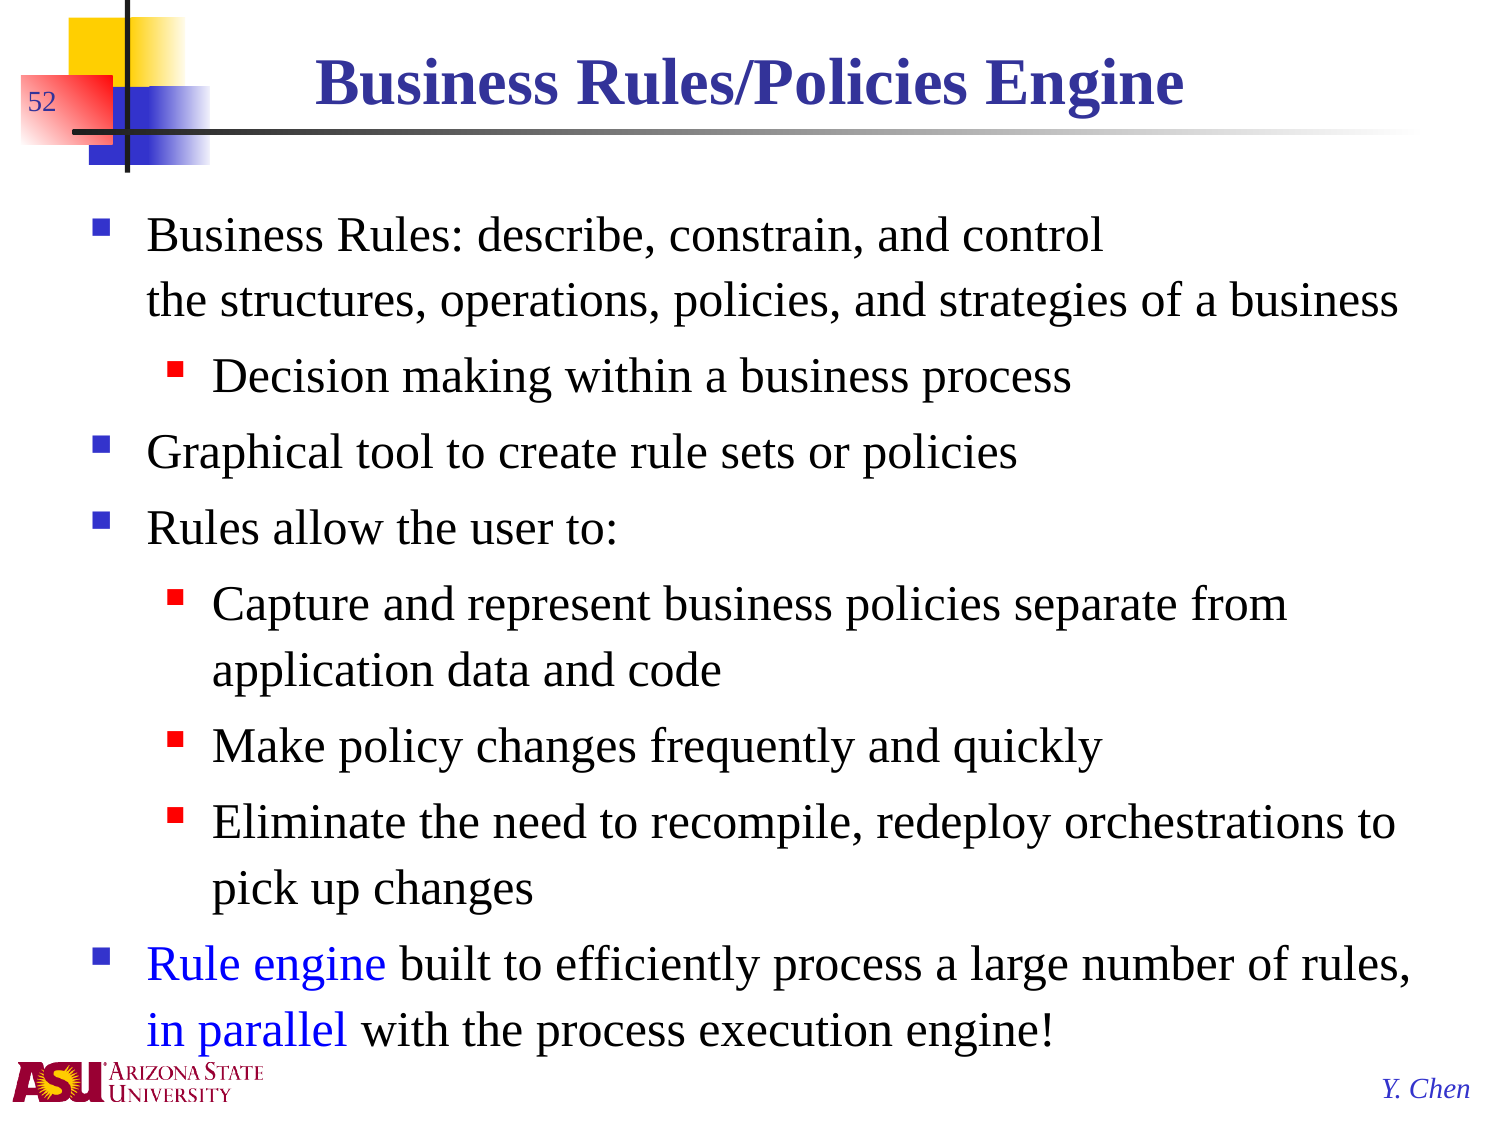

# Business Rules/Policies Engine
52
Business Rules: describe, constrain, and control
the structures, operations, policies, and strategies of a business
Decision making within a business process
Graphical tool to create rule sets or policies
Rules allow the user to:
Capture and represent business policies separate from application data and code
Make policy changes frequently and quickly
Eliminate the need to recompile, redeploy orchestrations to pick up changes
Rule engine built to efficiently process a large number of rules, in parallel with the process execution engine!